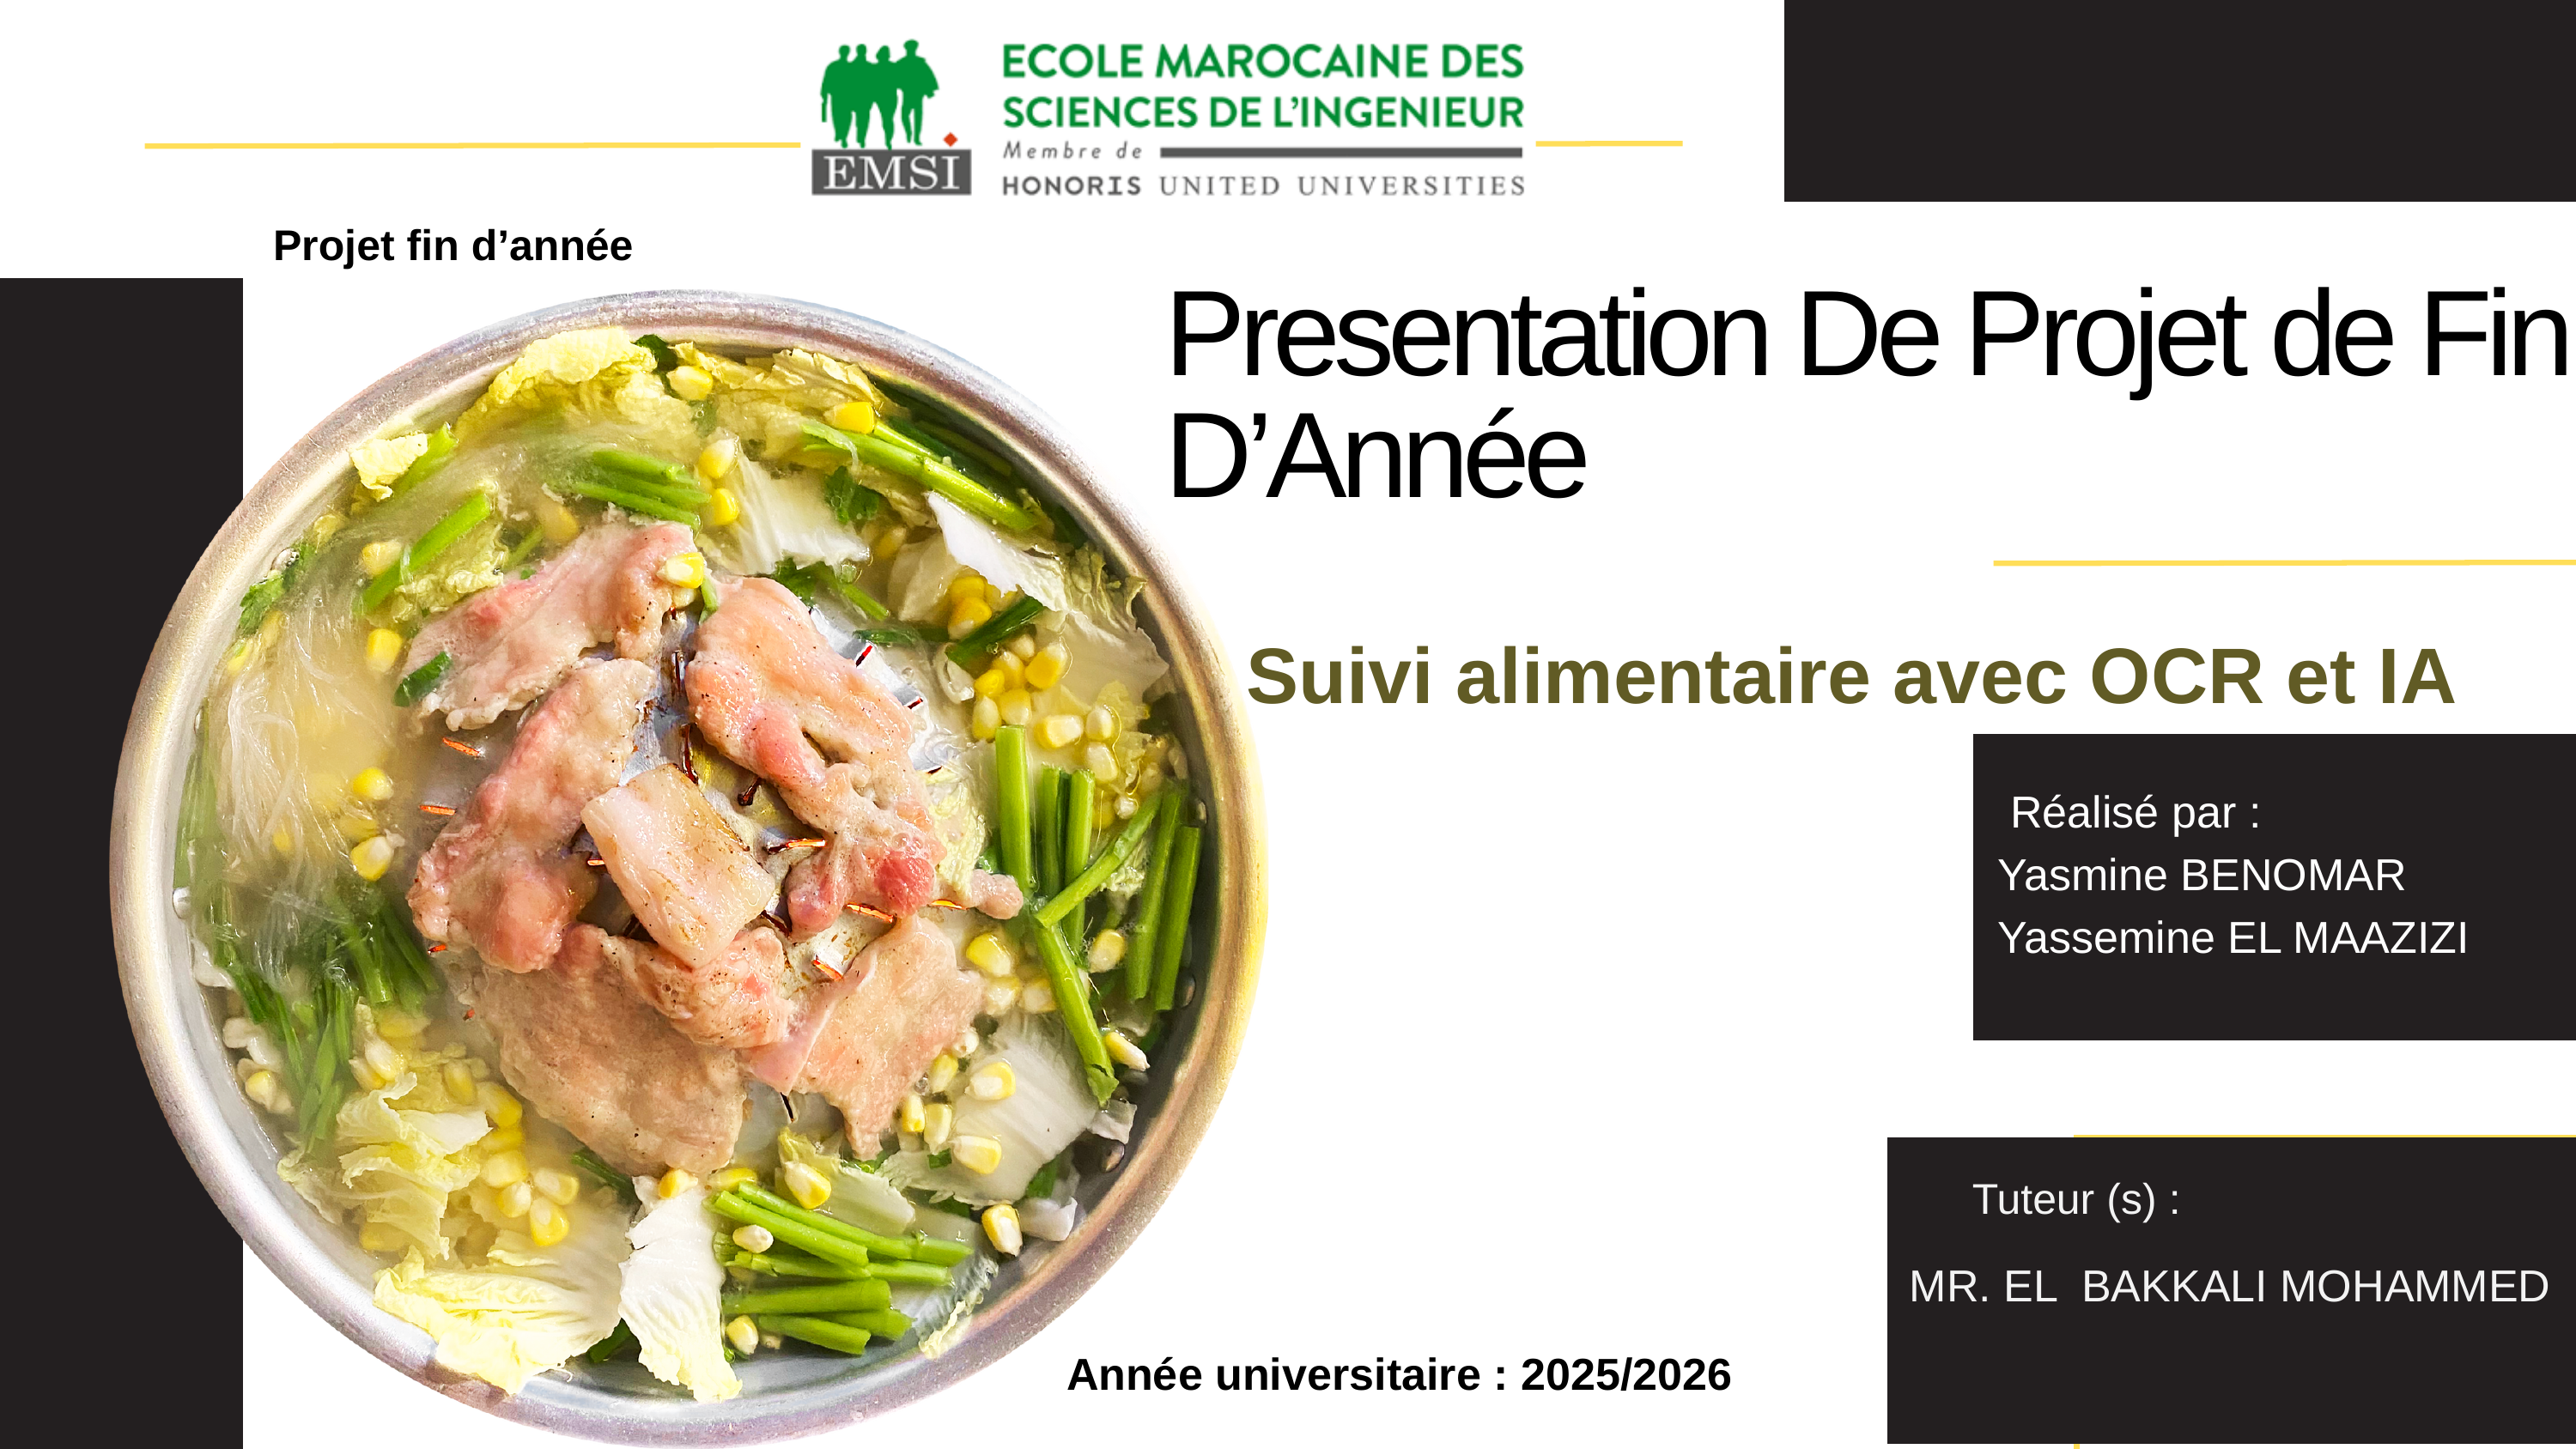

Projet fin d’année

Presentation De Projet de Fin D’Année

Suivi alimentaire avec OCR et IA

 Réalisé par :
Yasmine BENOMAR
Yassemine EL MAAZIZI

 Tuteur (s) :
MR. EL  BAKKALI MOHAMMED
Année universitaire : 2025/2026